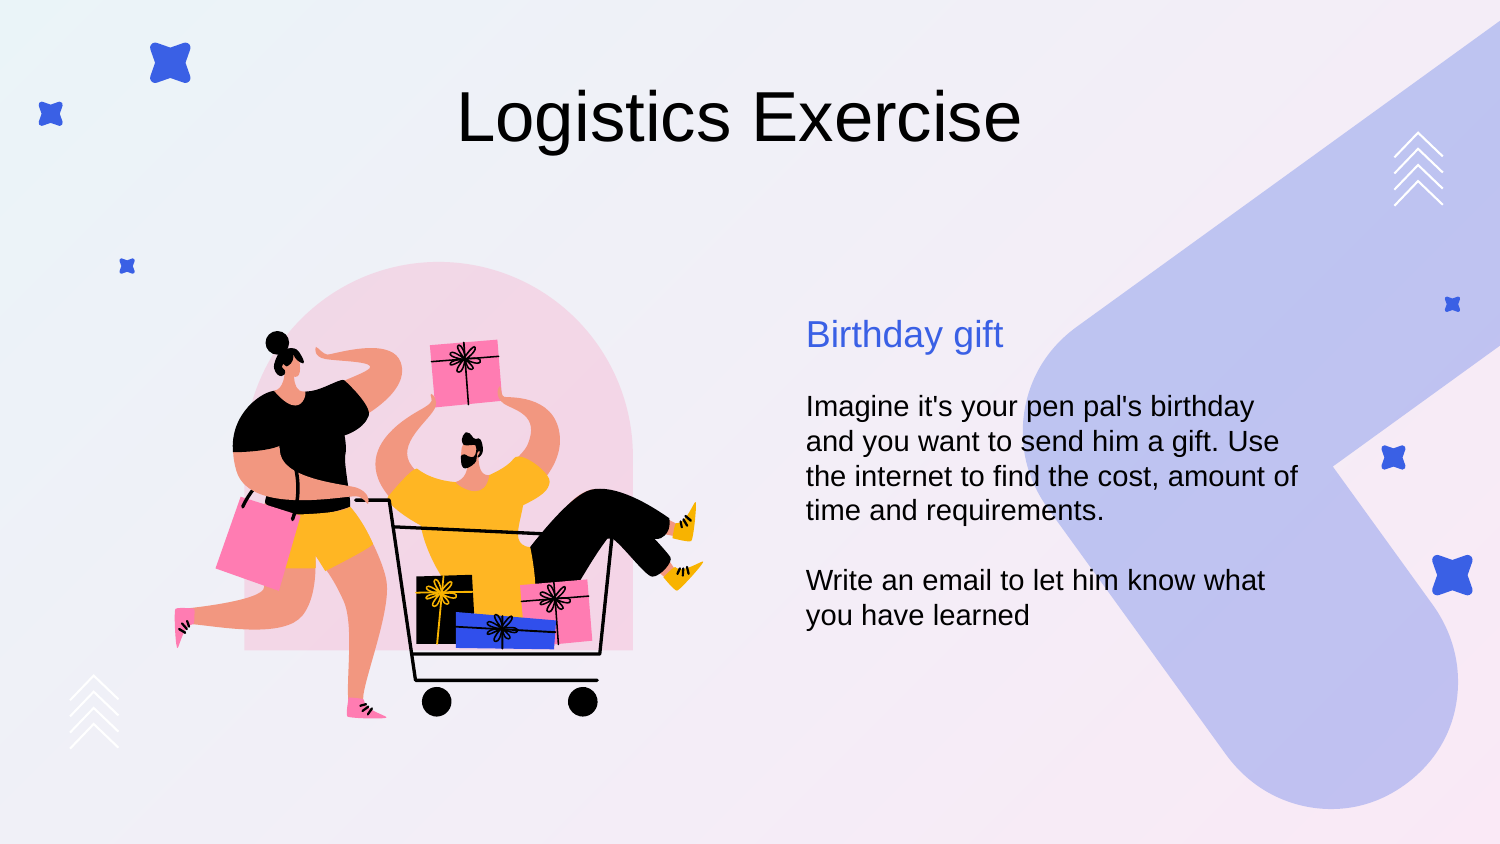

# Logistics Exercise

Birthday gift

Imagine it's your pen pal's birthday and you want to send him a gift. Use the internet to find the cost, amount of time and requirements.

Write an email to let him know what you have learned